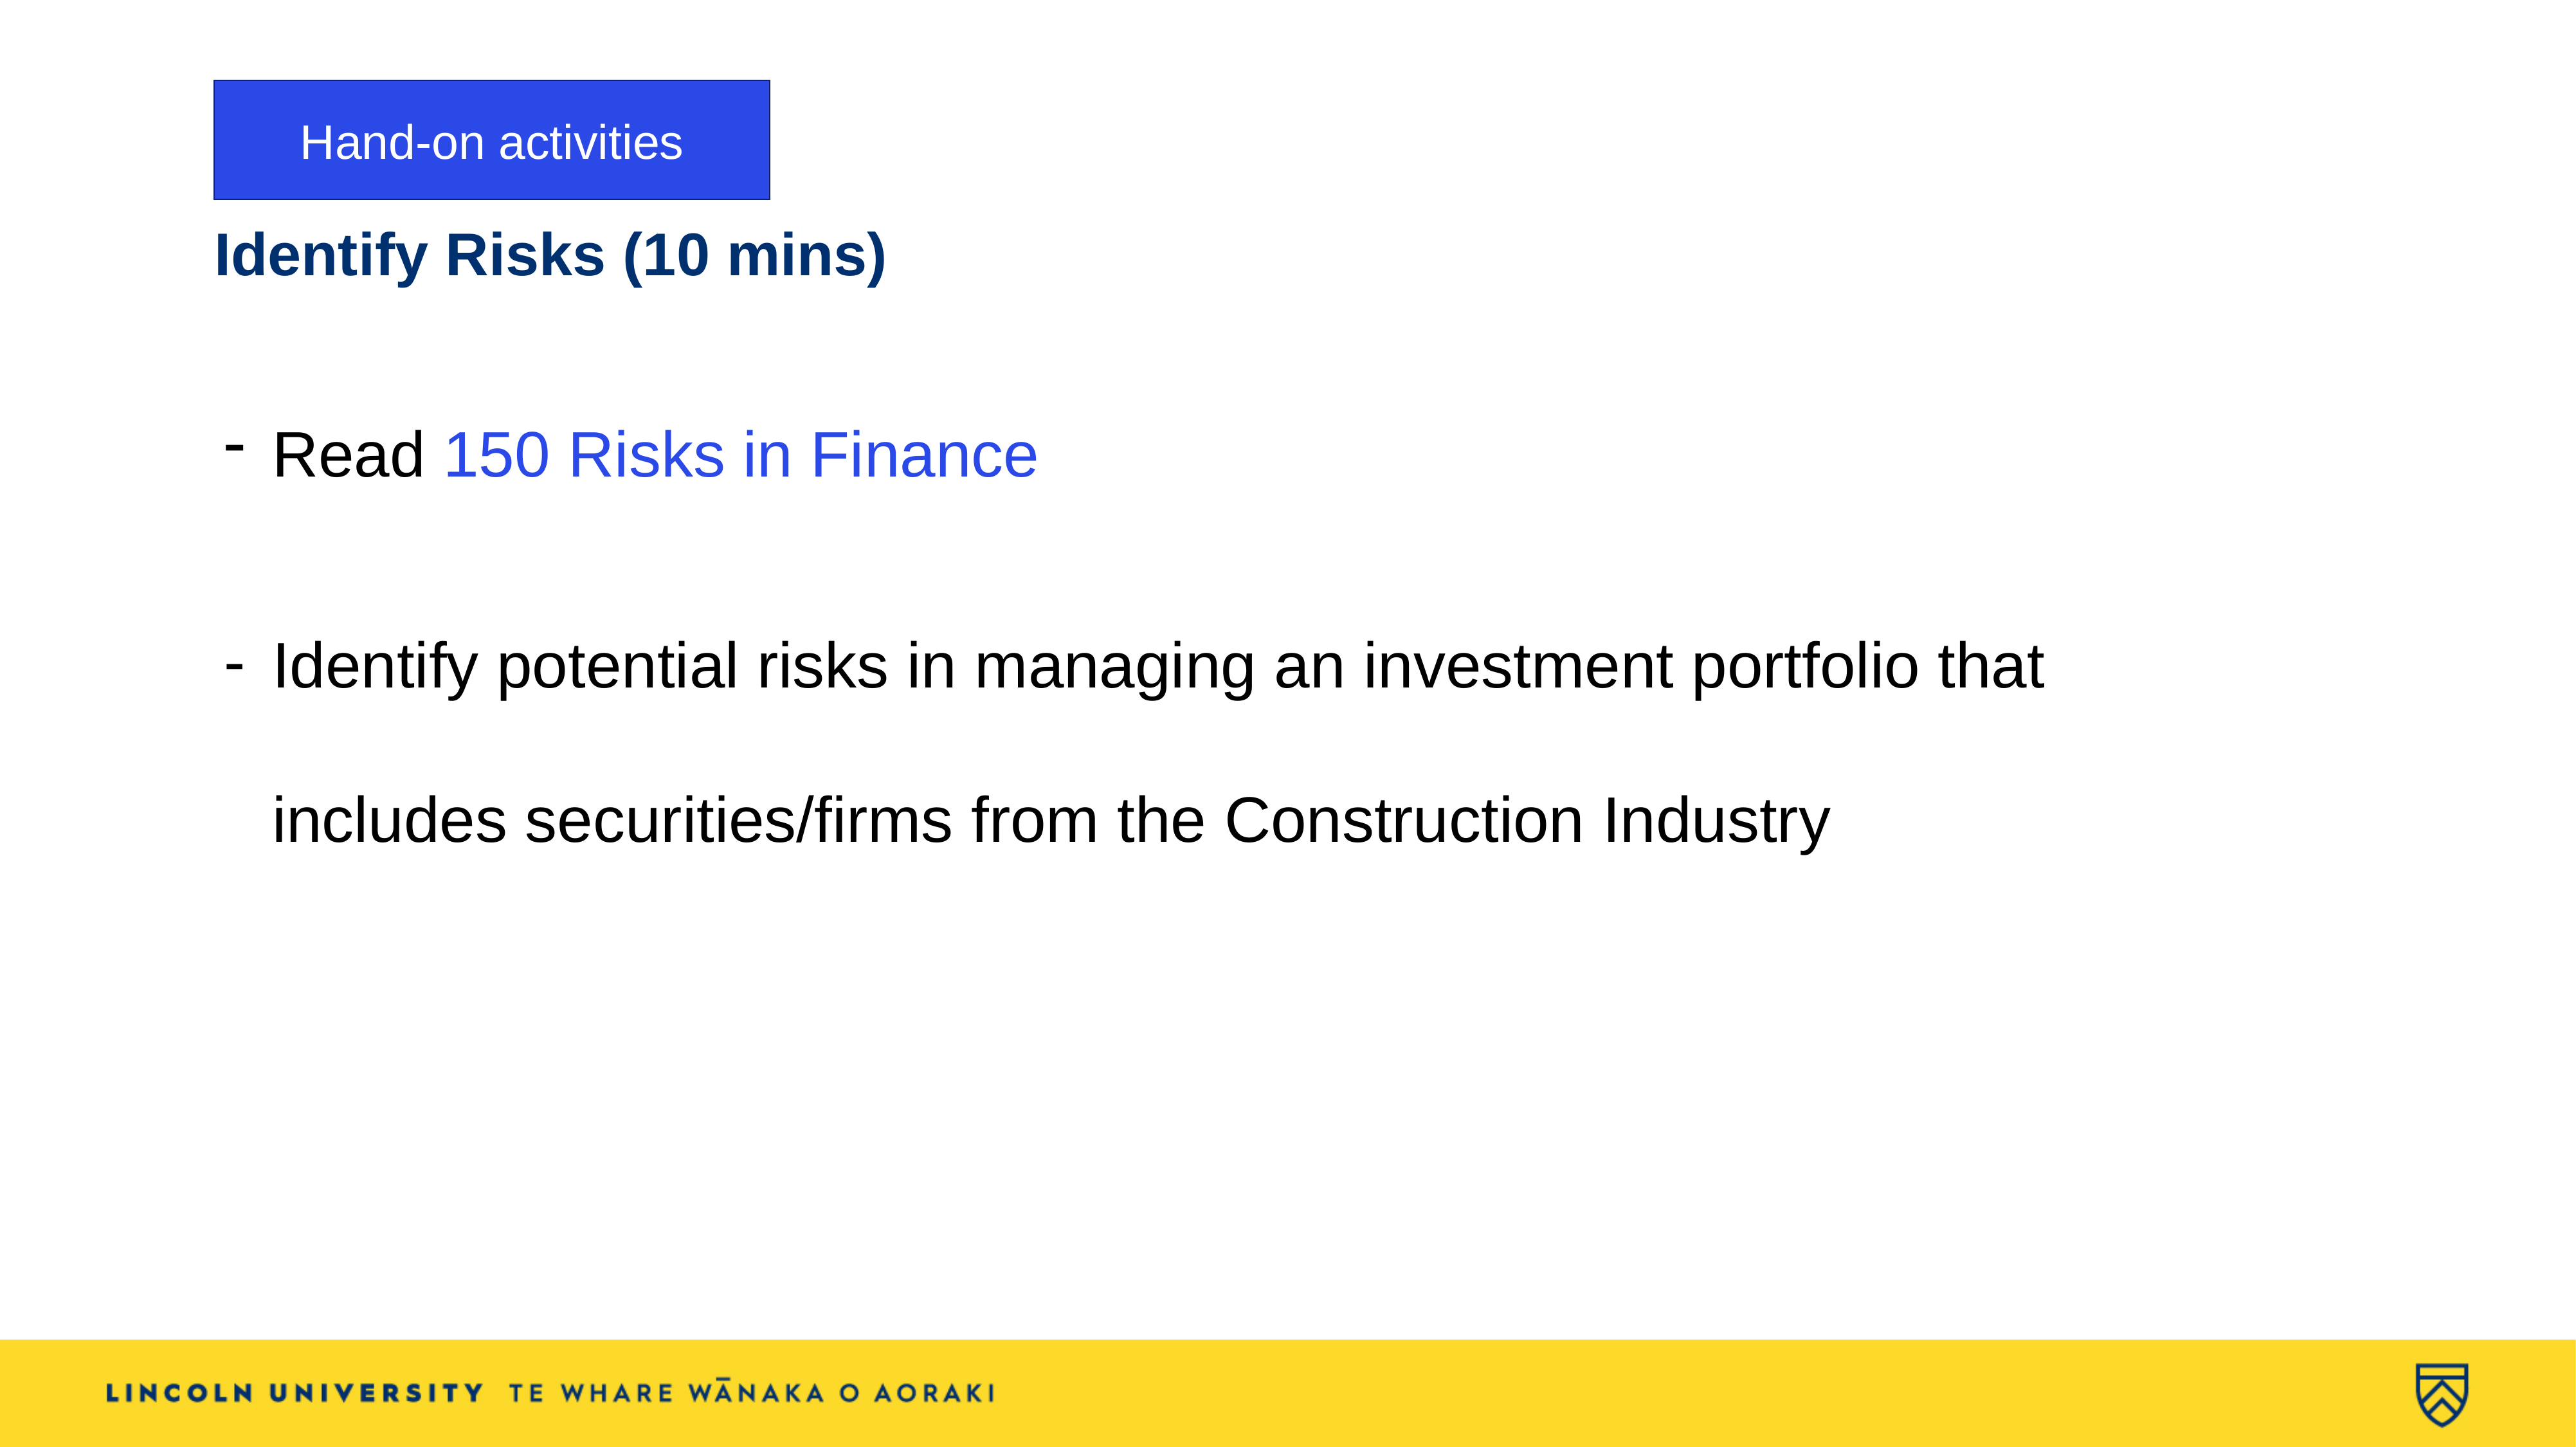

Hand-on activities
# Identify Risks (10 mins)
Read 150 Risks in Finance

Identify potential risks in managing an investment portfolio that includes securities/firms from the Construction Industry